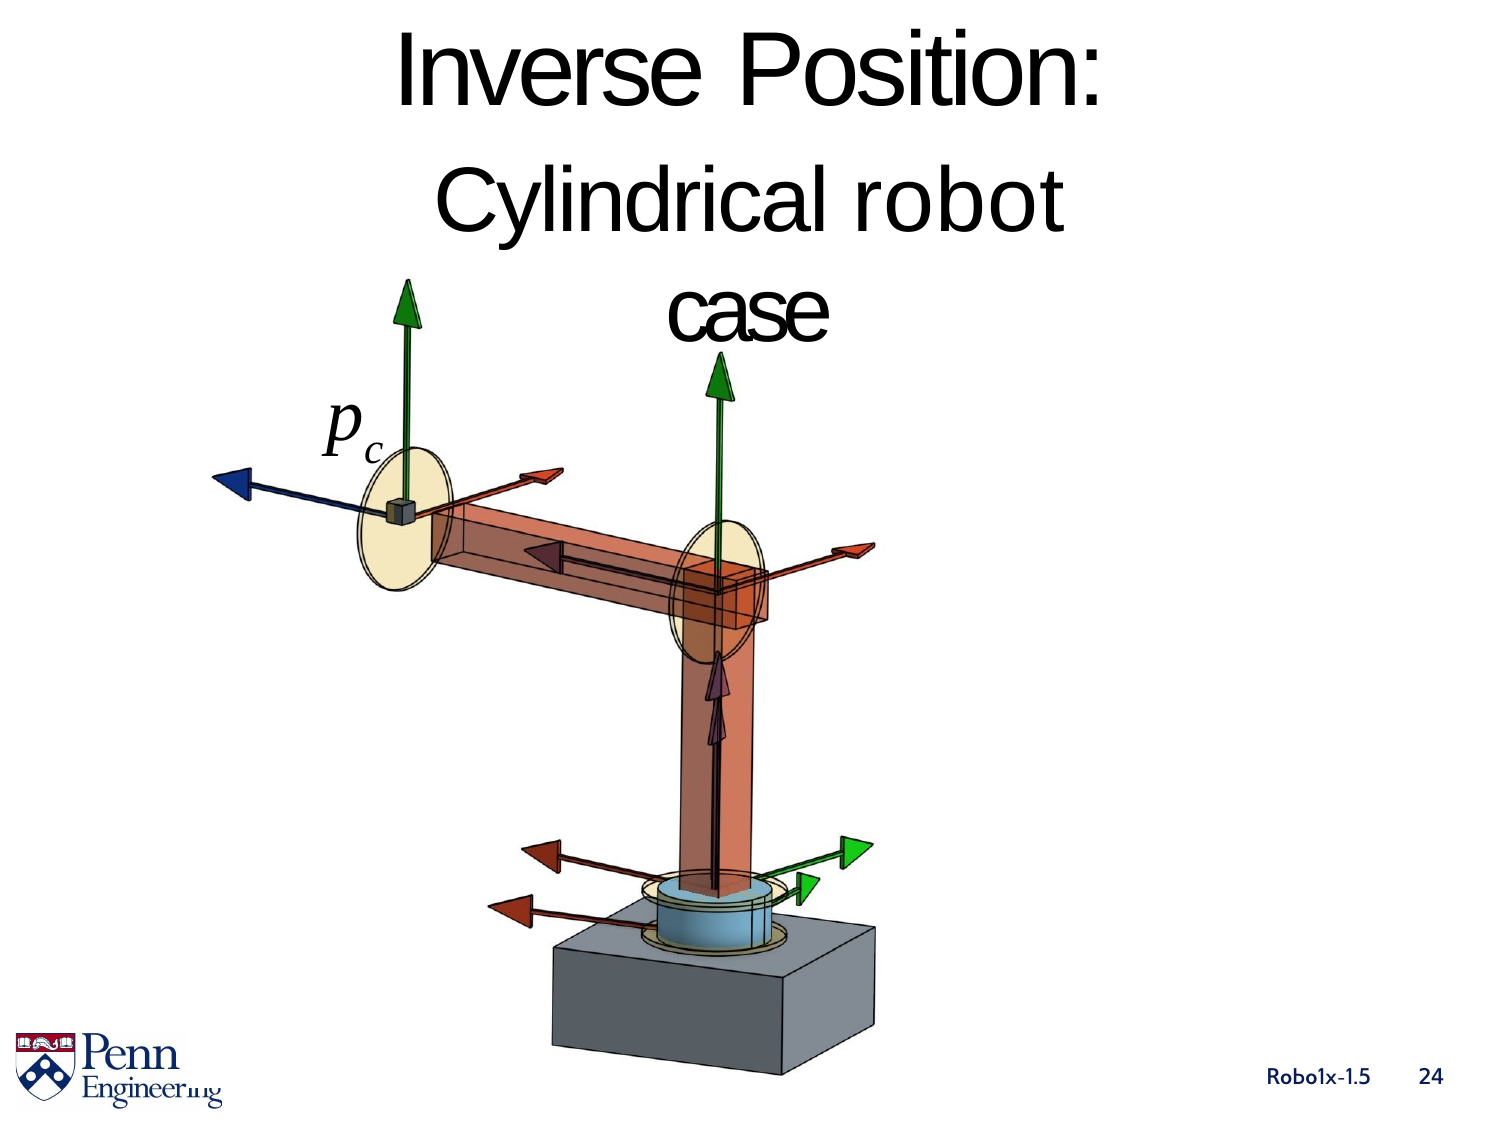

Inverse Position:
Cylindrical robot case

pc
Robo1x-1.5
24